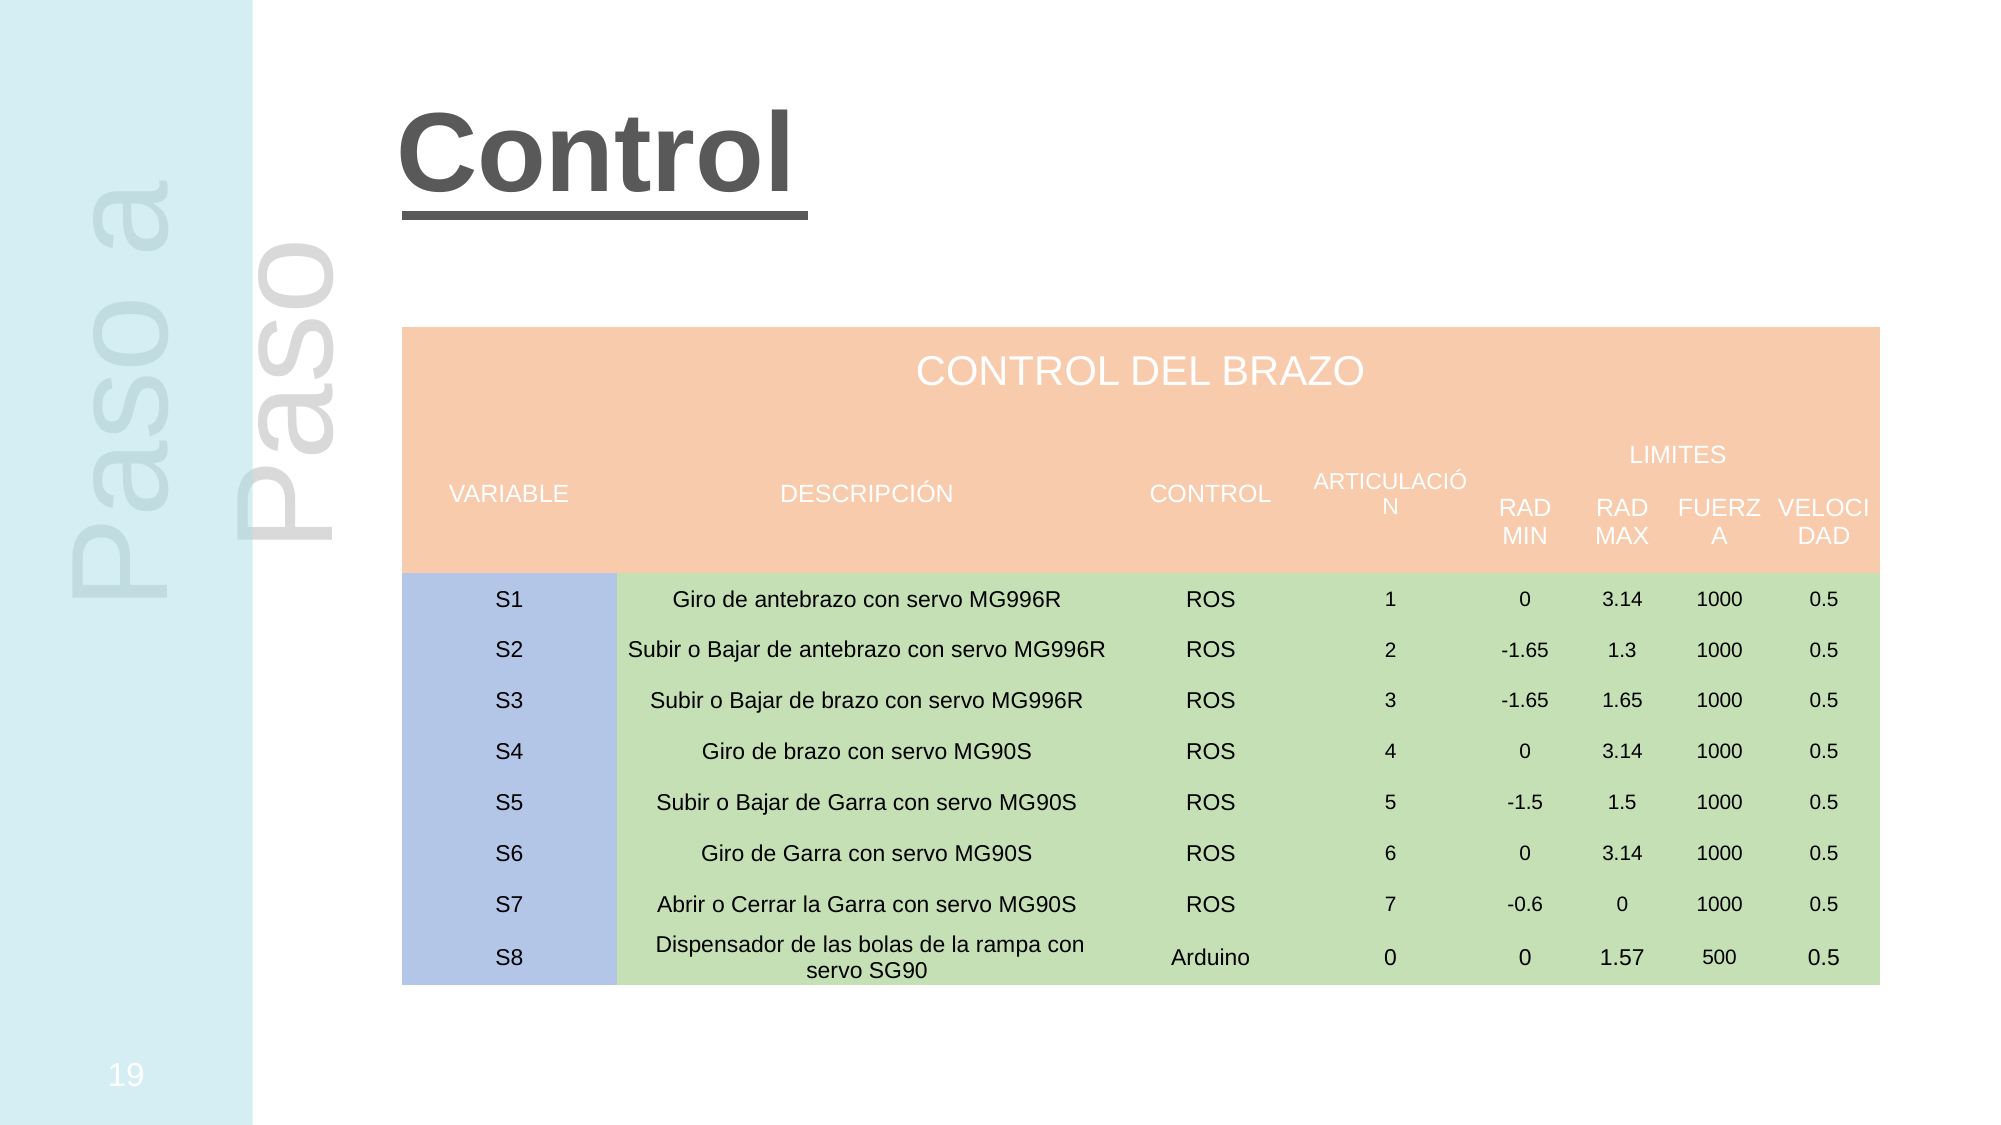

Control
Paso a Paso
| CONTROL DEL BRAZO |  |  |  |  |  |  |  |
| --- | --- | --- | --- | --- | --- | --- | --- |
| VARIABLE | DESCRIPCIÓN | CONTROL | ARTICULACIÓN | LIMITES |  |  |  |
|  |  |  |  | RAD MIN | RAD MAX | FUERZA | VELOCIDAD |
| S1 | Giro de antebrazo con servo MG996R | ROS | 1 | 0 | 3.14 | 1000 | 0.5 |
| S2 | Subir o Bajar de antebrazo con servo MG996R | ROS | 2 | -1.65 | 1.3 | 1000 | 0.5 |
| S3 | Subir o Bajar de brazo con servo MG996R | ROS | 3 | -1.65 | 1.65 | 1000 | 0.5 |
| S4 | Giro de brazo con servo MG90S | ROS | 4 | 0 | 3.14 | 1000 | 0.5 |
| S5 | Subir o Bajar de Garra con servo MG90S | ROS | 5 | -1.5 | 1.5 | 1000 | 0.5 |
| S6 | Giro de Garra con servo MG90S | ROS | 6 | 0 | 3.14 | 1000 | 0.5 |
| S7 | Abrir o Cerrar la Garra con servo MG90S | ROS | 7 | -0.6 | 0 | 1000 | 0.5 |
| S8 | Dispensador de las bolas de la rampa con servo SG90 | Arduino | 0 | 0 | 1.57 | 500 | 0.5 |
19